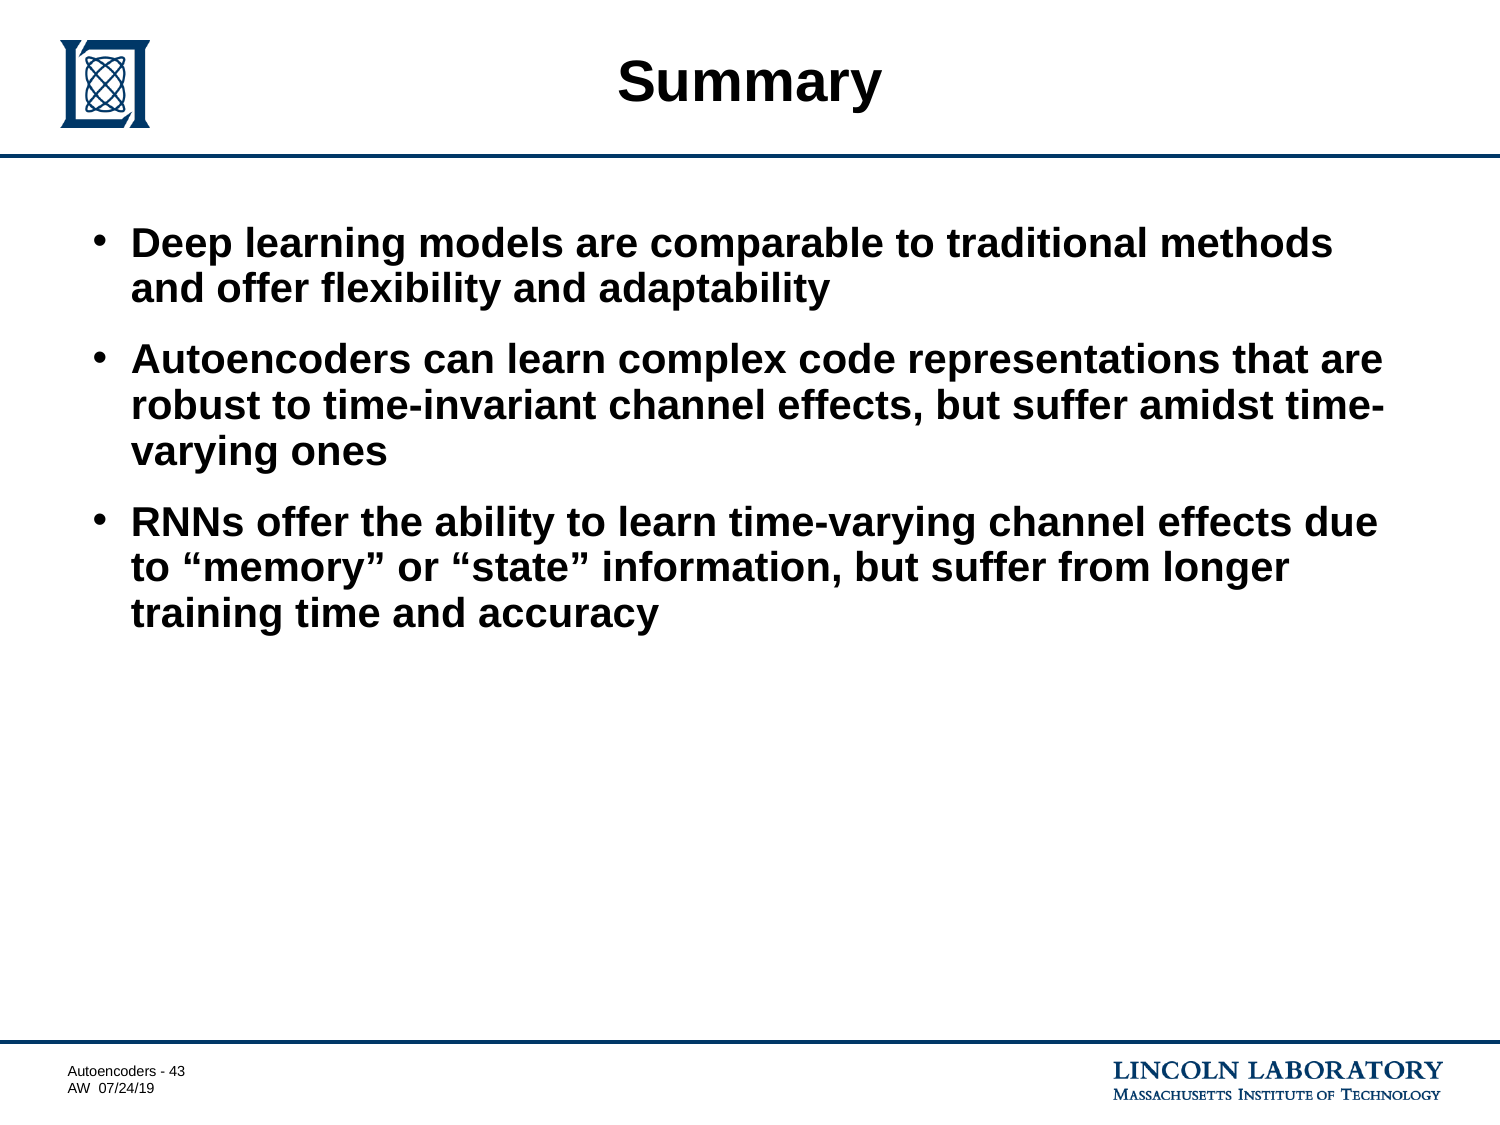

# Summary
Deep learning models are comparable to traditional methods and offer flexibility and adaptability
Autoencoders can learn complex code representations that are robust to time-invariant channel effects, but suffer amidst time-varying ones
RNNs offer the ability to learn time-varying channel effects due to “memory” or “state” information, but suffer from longer training time and accuracy